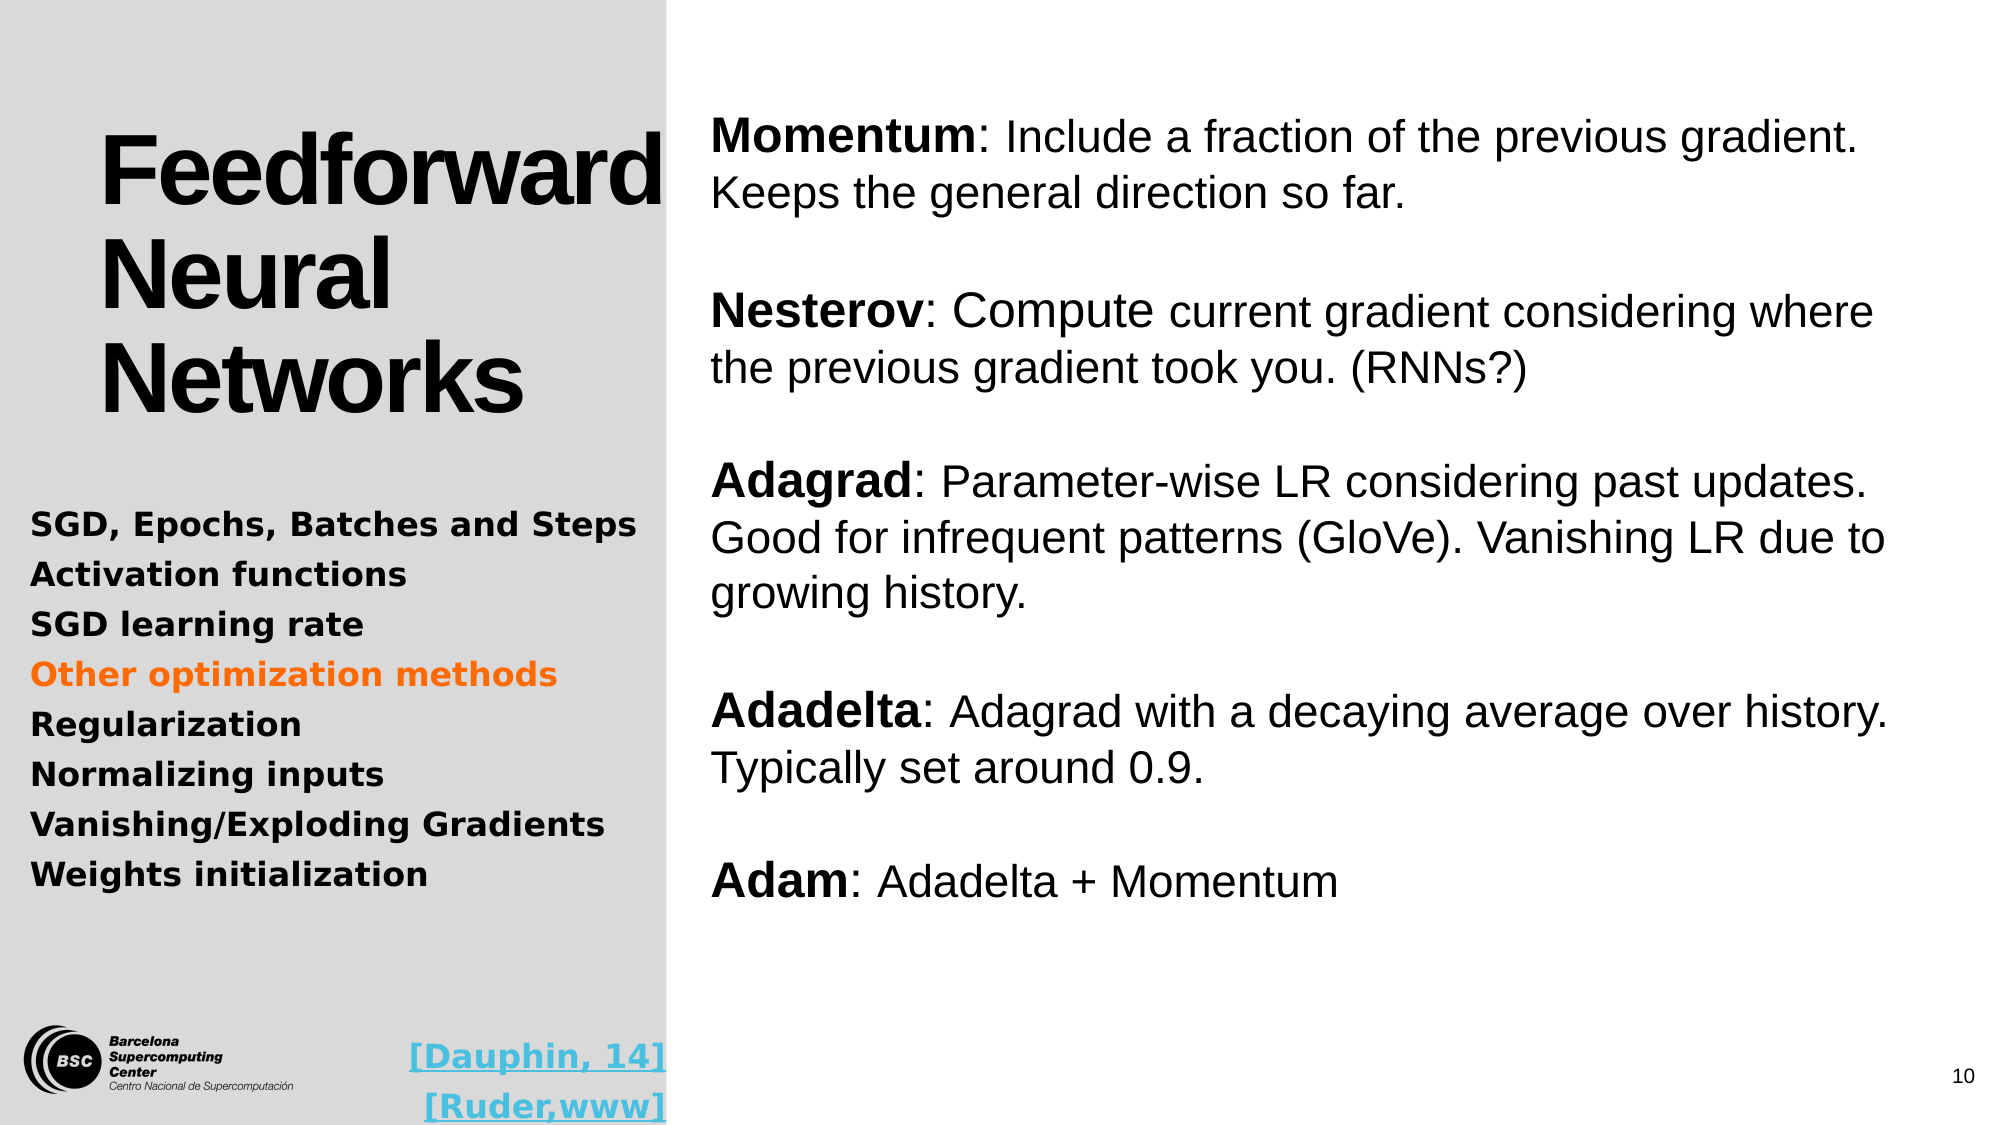

Momentum: Include a fraction of the previous gradient. Keeps the general direction so far.

Nesterov: Compute current gradient considering where the previous gradient took you. (RNNs?)

Adagrad: Parameter-wise LR considering past updates. Good for infrequent patterns (GloVe). Vanishing LR due to growing history.

Adadelta: Adagrad with a decaying average over history. Typically set around 0.9.

Adam: Adadelta + Momentum

# Feedforward Neural Networks

SGD, Epochs, Batches and Steps
Activation functions
SGD learning rate
Other optimization methods
Regularization
Normalizing inputs
Vanishing/Exploding Gradients
Weights initialization

[Dauphin, 14]
[Ruder,www]
10